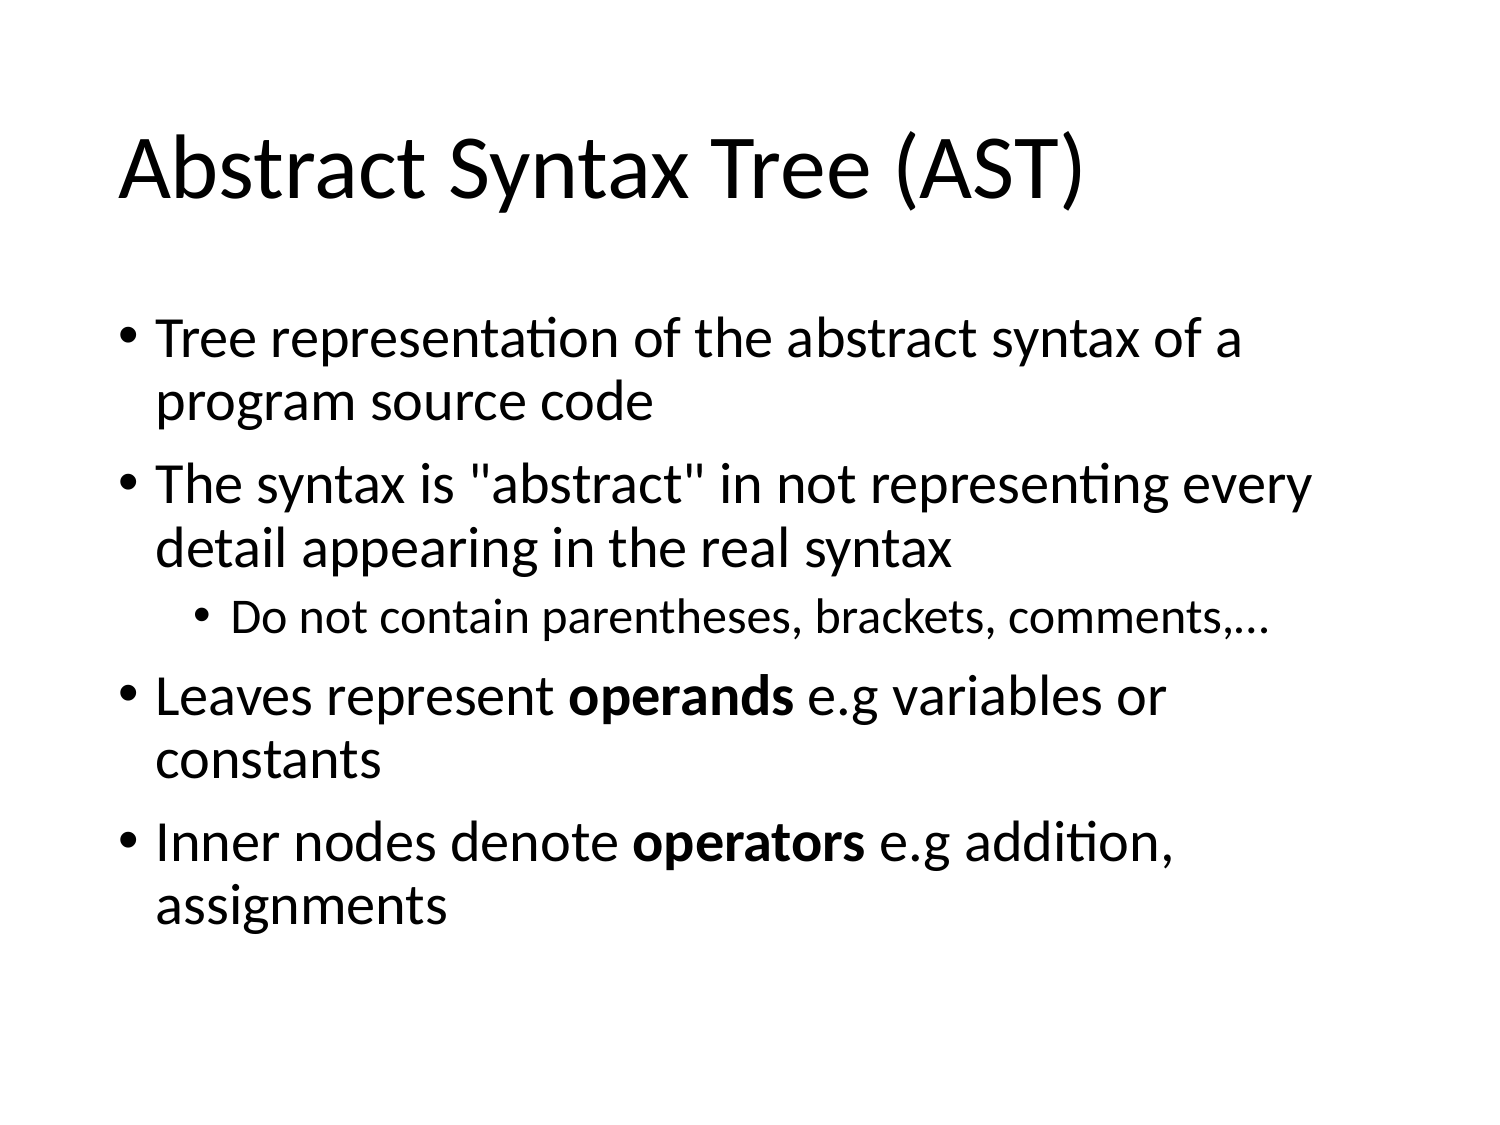

# Abstract Syntax Tree (AST)
Tree representation of the abstract syntax of a program source code
The syntax is "abstract" in not representing every detail appearing in the real syntax
Do not contain parentheses, brackets, comments,…
Leaves represent operands e.g variables or constants
Inner nodes denote operators e.g addition, assignments